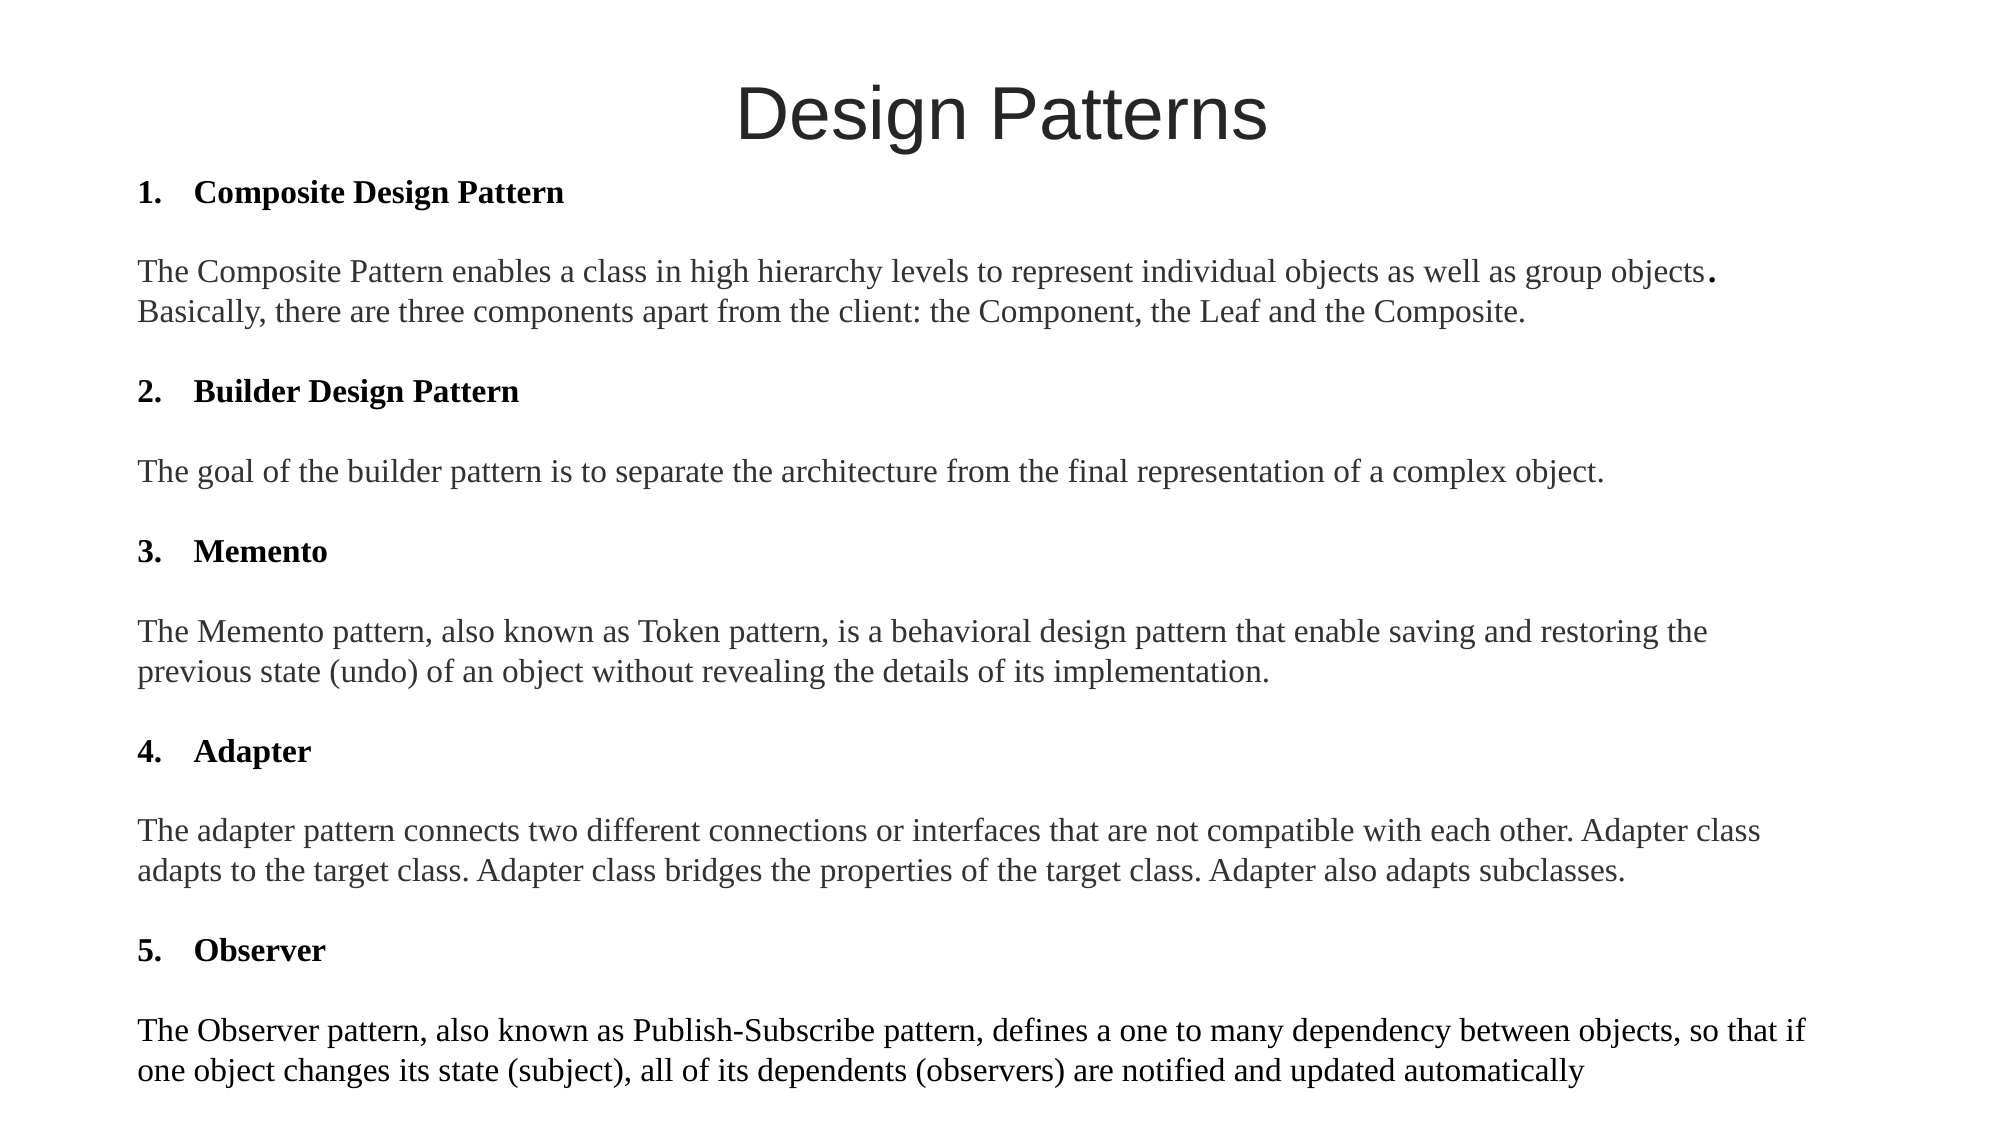

Design Patterns
Composite Design Pattern

The Composite Pattern enables a class in high hierarchy levels to represent individual objects as well as group objects. Basically, there are three components apart from the client: the Component, the Leaf and the Composite.

Builder Design Pattern

The goal of the builder pattern is to separate the architecture from the final representation of a complex object.

Memento

The Memento pattern, also known as Token pattern, is a behavioral design pattern that enable saving and restoring the previous state (undo) of an object without revealing the details of its implementation.

Adapter

The adapter pattern connects two different connections or interfaces that are not compatible with each other. Adapter class adapts to the target class. Adapter class bridges the properties of the target class. Adapter also adapts subclasses.

Observer

The Observer pattern, also known as Publish-Subscribe pattern, defines a one to many dependency between objects, so that if one object changes its state (subject), all of its dependents (observers) are notified and updated automatically